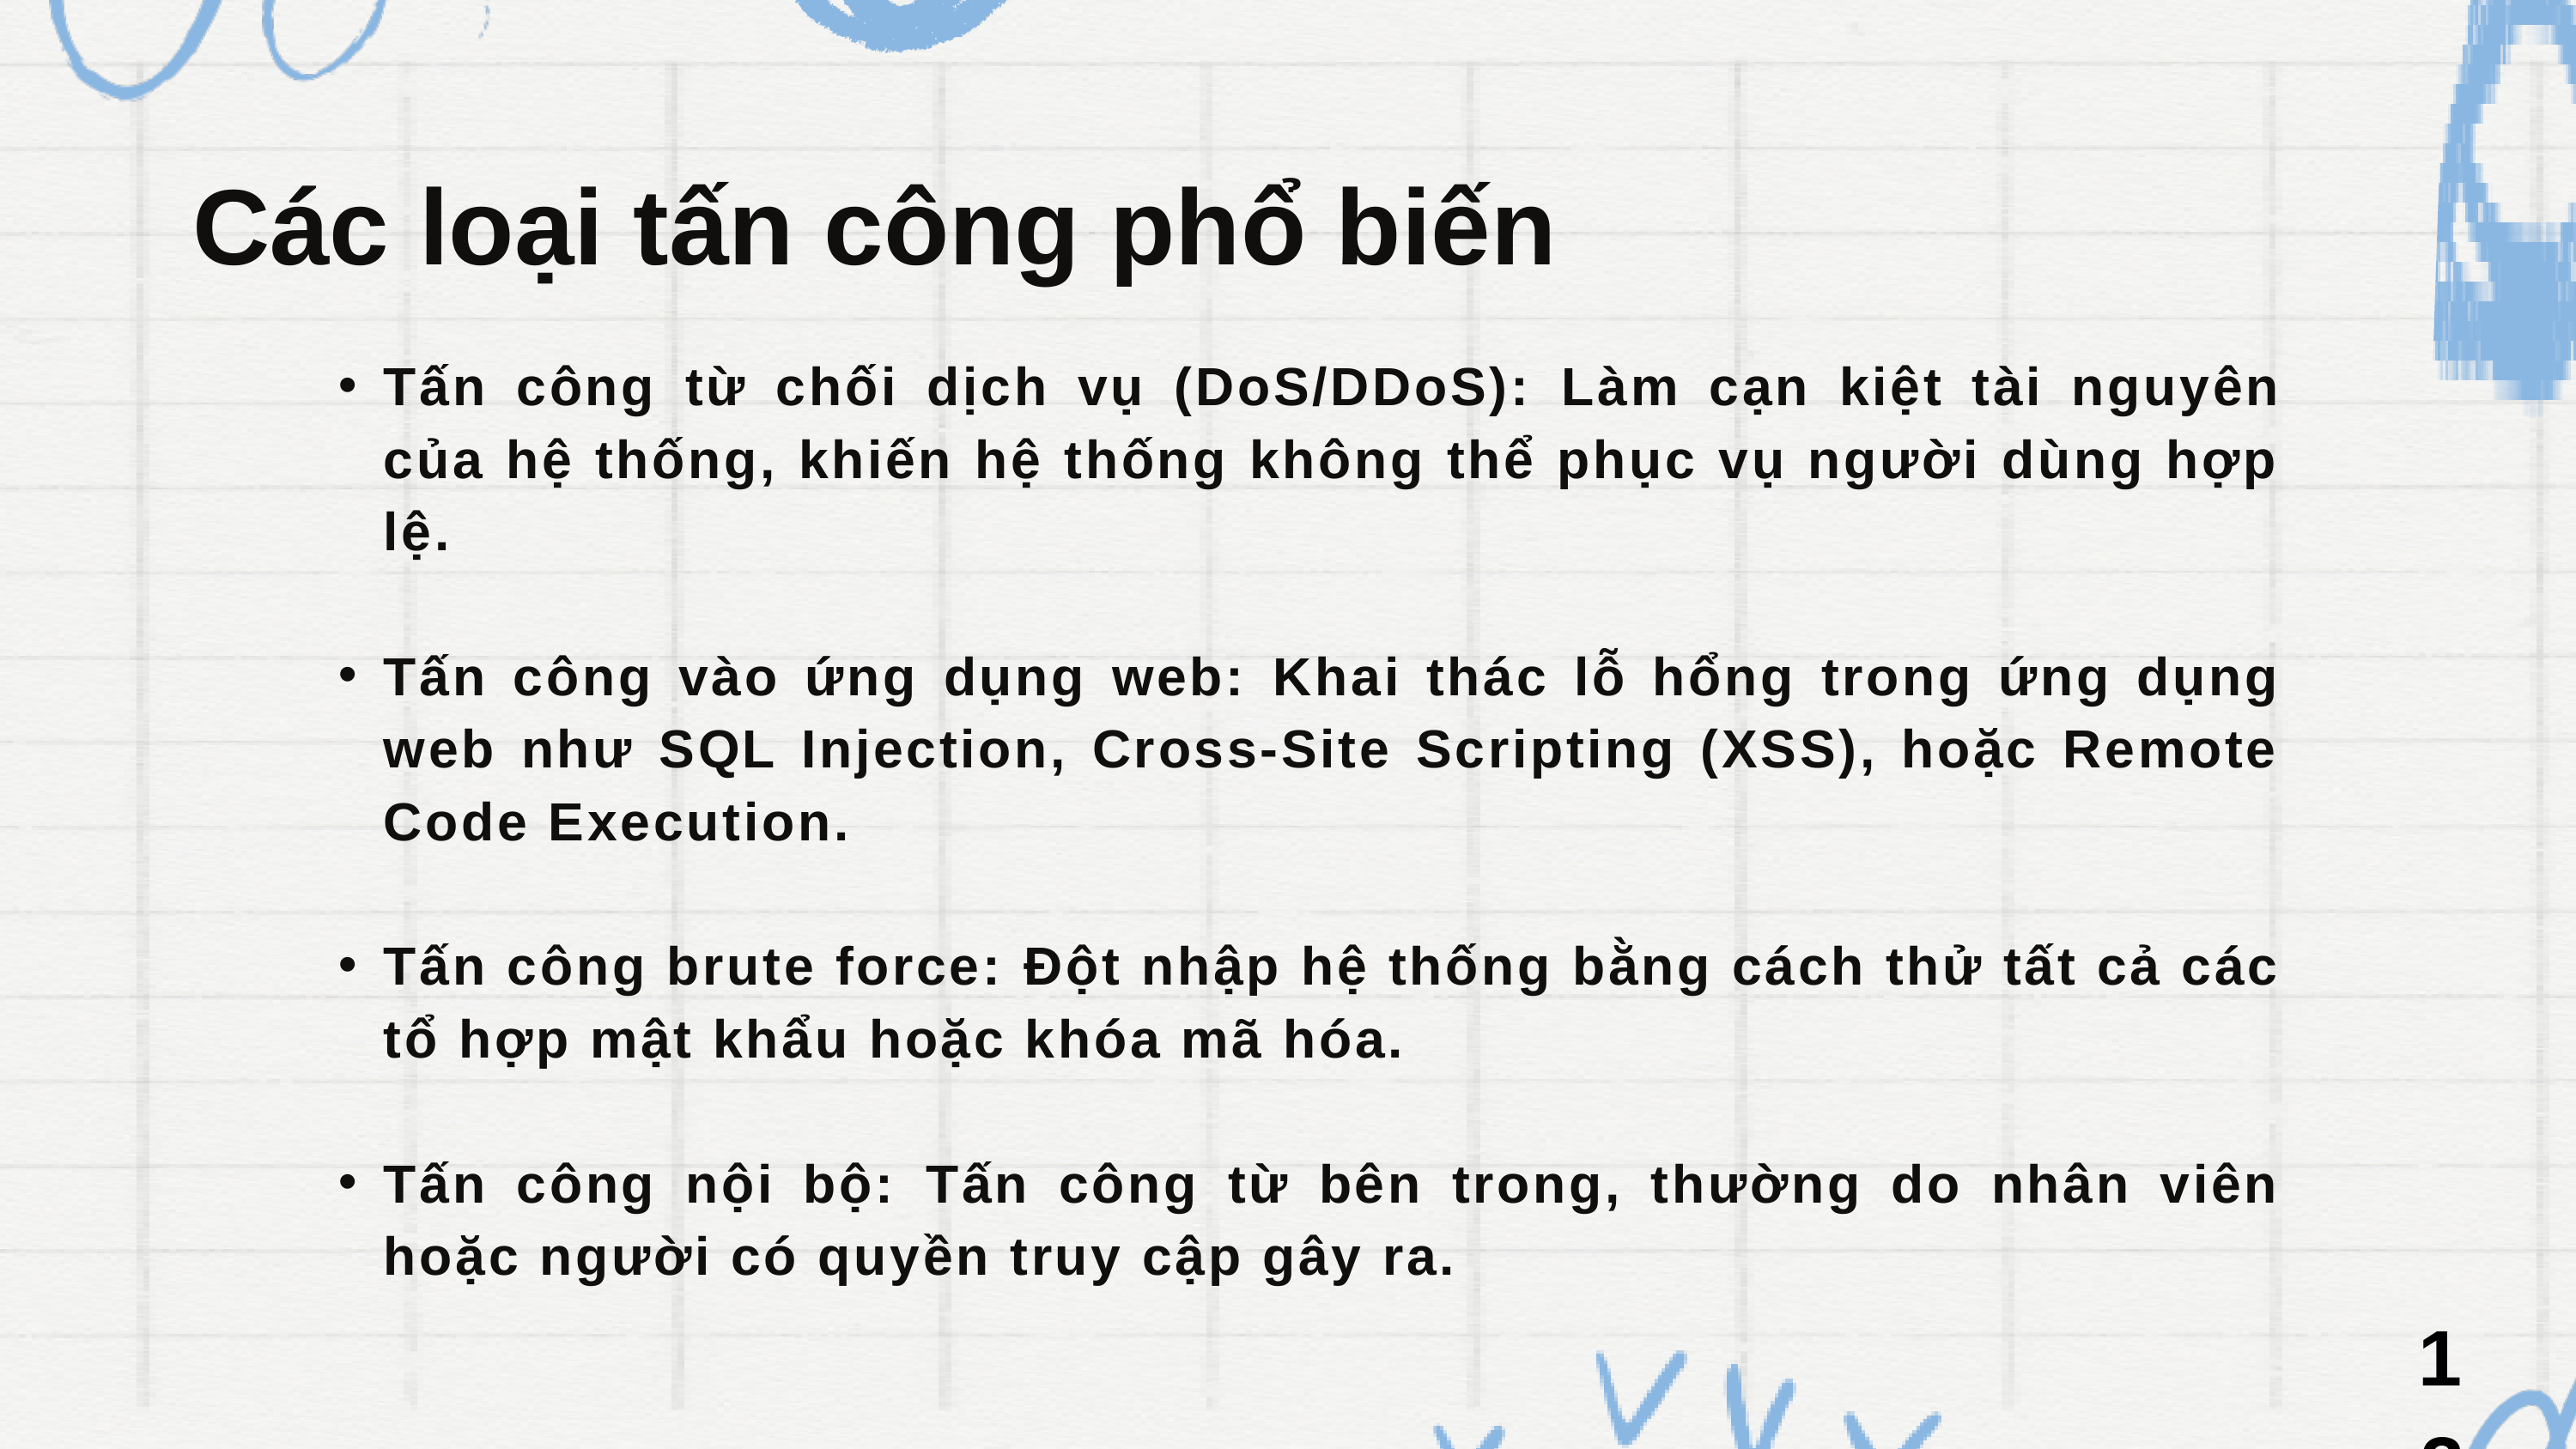

Các loại tấn công phổ biến
Tấn công từ chối dịch vụ (DoS/DDoS): Làm cạn kiệt tài nguyên của hệ thống, khiến hệ thống không thể phục vụ người dùng hợp lệ.

Tấn công vào ứng dụng web: Khai thác lỗ hổng trong ứng dụng web như SQL Injection, Cross-Site Scripting (XSS), hoặc Remote Code Execution.

Tấn công brute force: Đột nhập hệ thống bằng cách thử tất cả các tổ hợp mật khẩu hoặc khóa mã hóa.

Tấn công nội bộ: Tấn công từ bên trong, thường do nhân viên hoặc người có quyền truy cập gây ra.

13